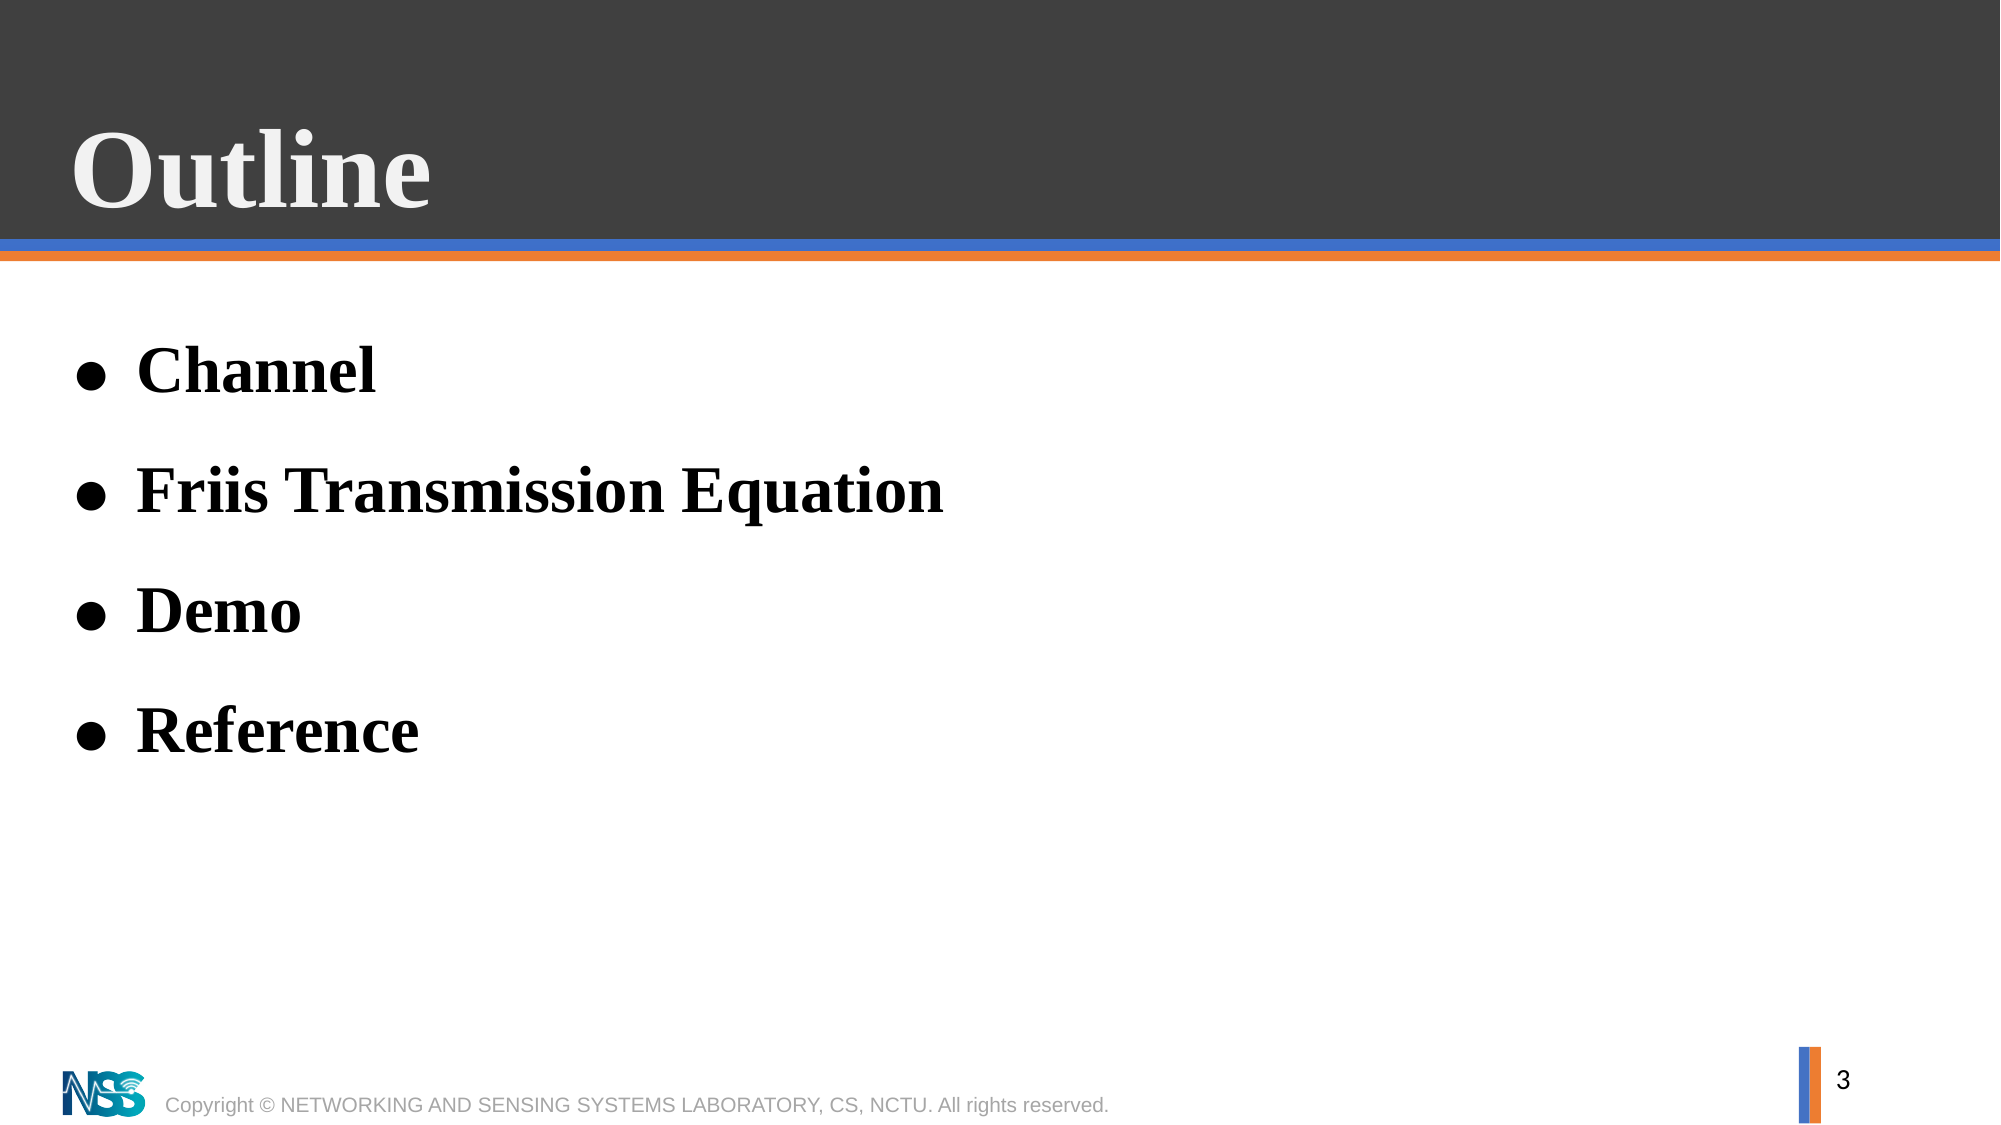

# Outline
Channel
Friis Transmission Equation
Demo
Reference

3